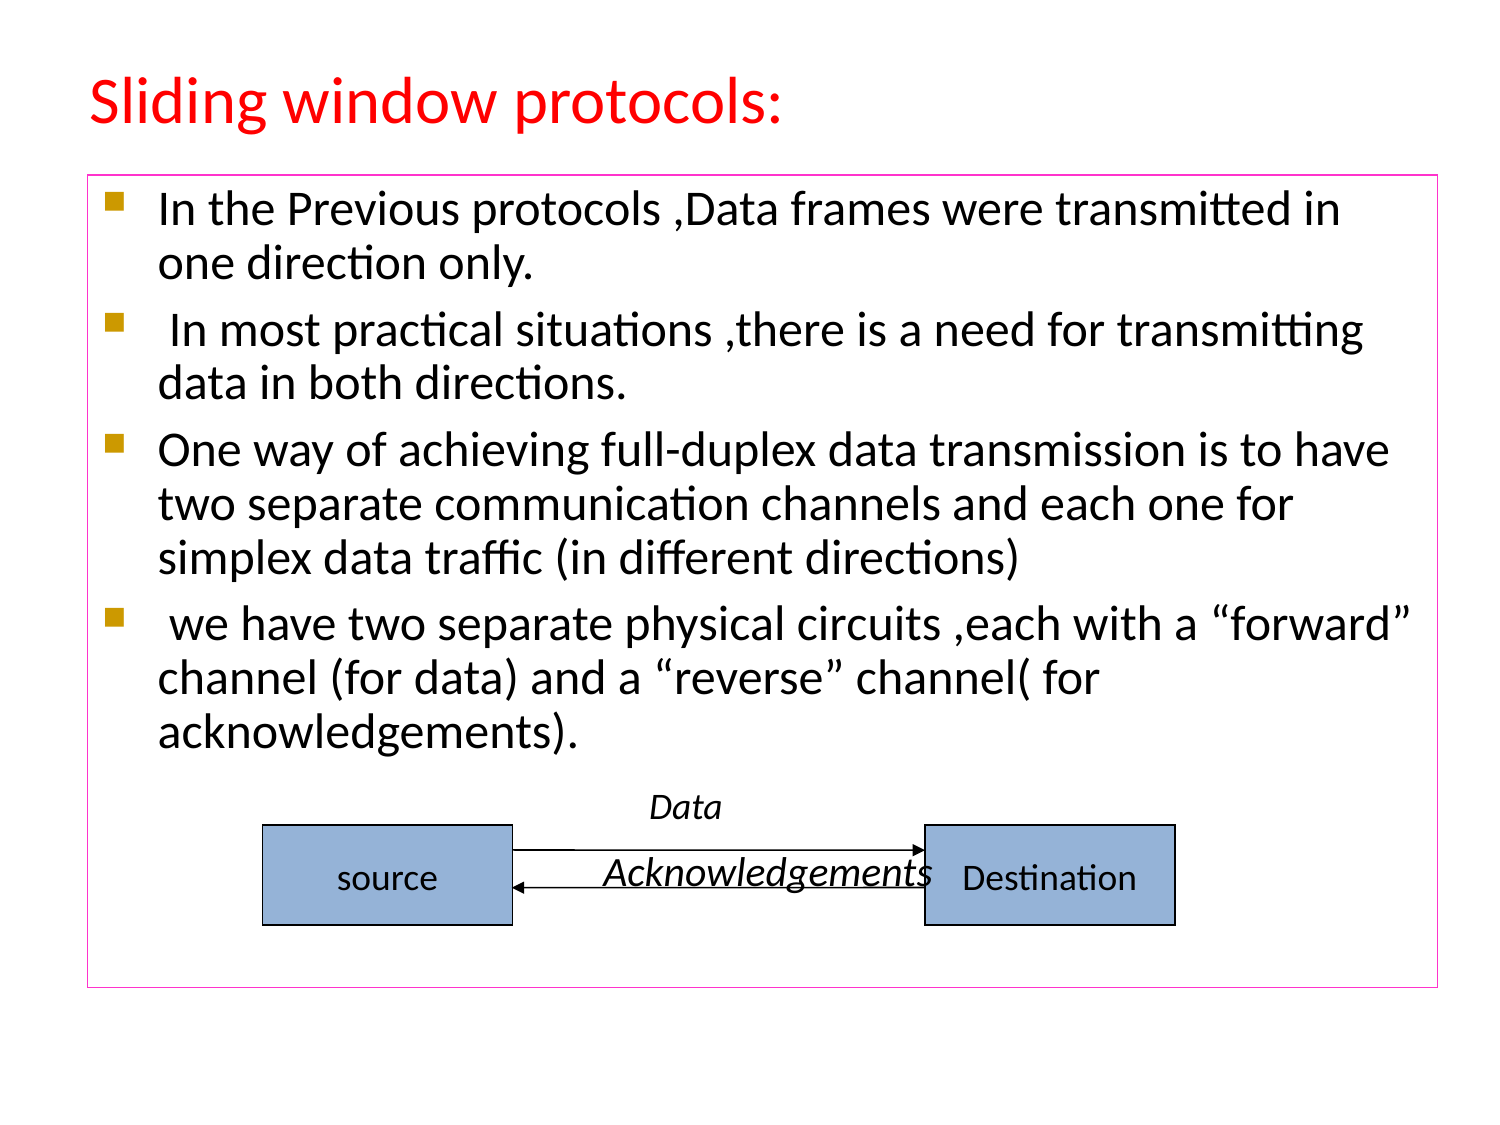

Sliding window protocols:
In the Previous protocols ,Data frames were transmitted in one direction only.
 In most practical situations ,there is a need for transmitting data in both directions.
One way of achieving full-duplex data transmission is to have two separate communication channels and each one for simplex data traffic (in different directions)
 we have two separate physical circuits ,each with a “forward” channel (for data) and a “reverse” channel( for acknowledgements).

       Data
source
Destination
      Acknowledgements